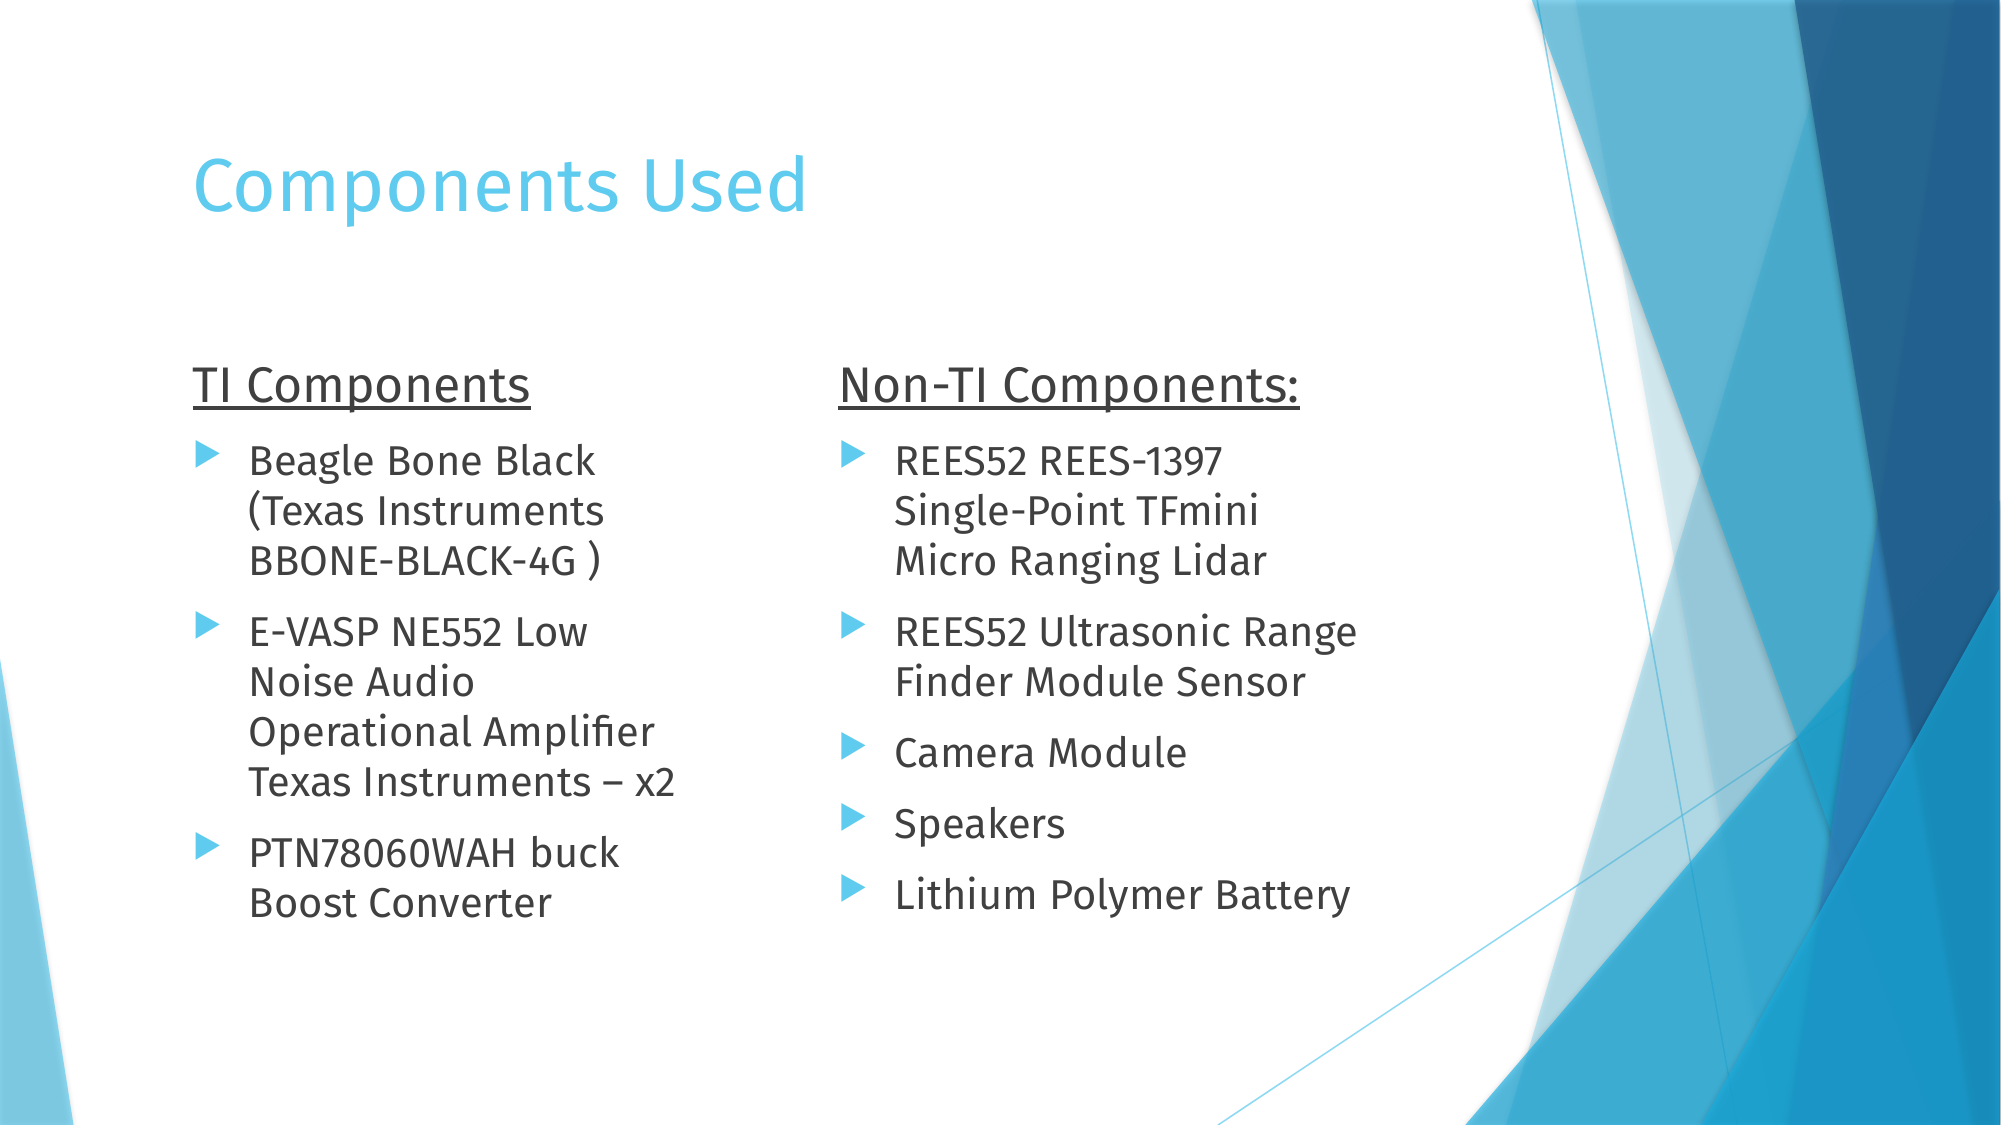

# Components Used
TI Components
Beagle Bone Black (Texas Instruments BBONE-BLACK-4G )
E-VASP NE552 Low Noise Audio Operational Amplifier Texas Instruments – x2
PTN78060WAH buck Boost Converter

Non-TI Components:
REES52 REES-1397 Single-Point TFmini Micro Ranging Lidar
REES52 Ultrasonic Range Finder Module Sensor
Camera Module
Speakers
Lithium Polymer Battery